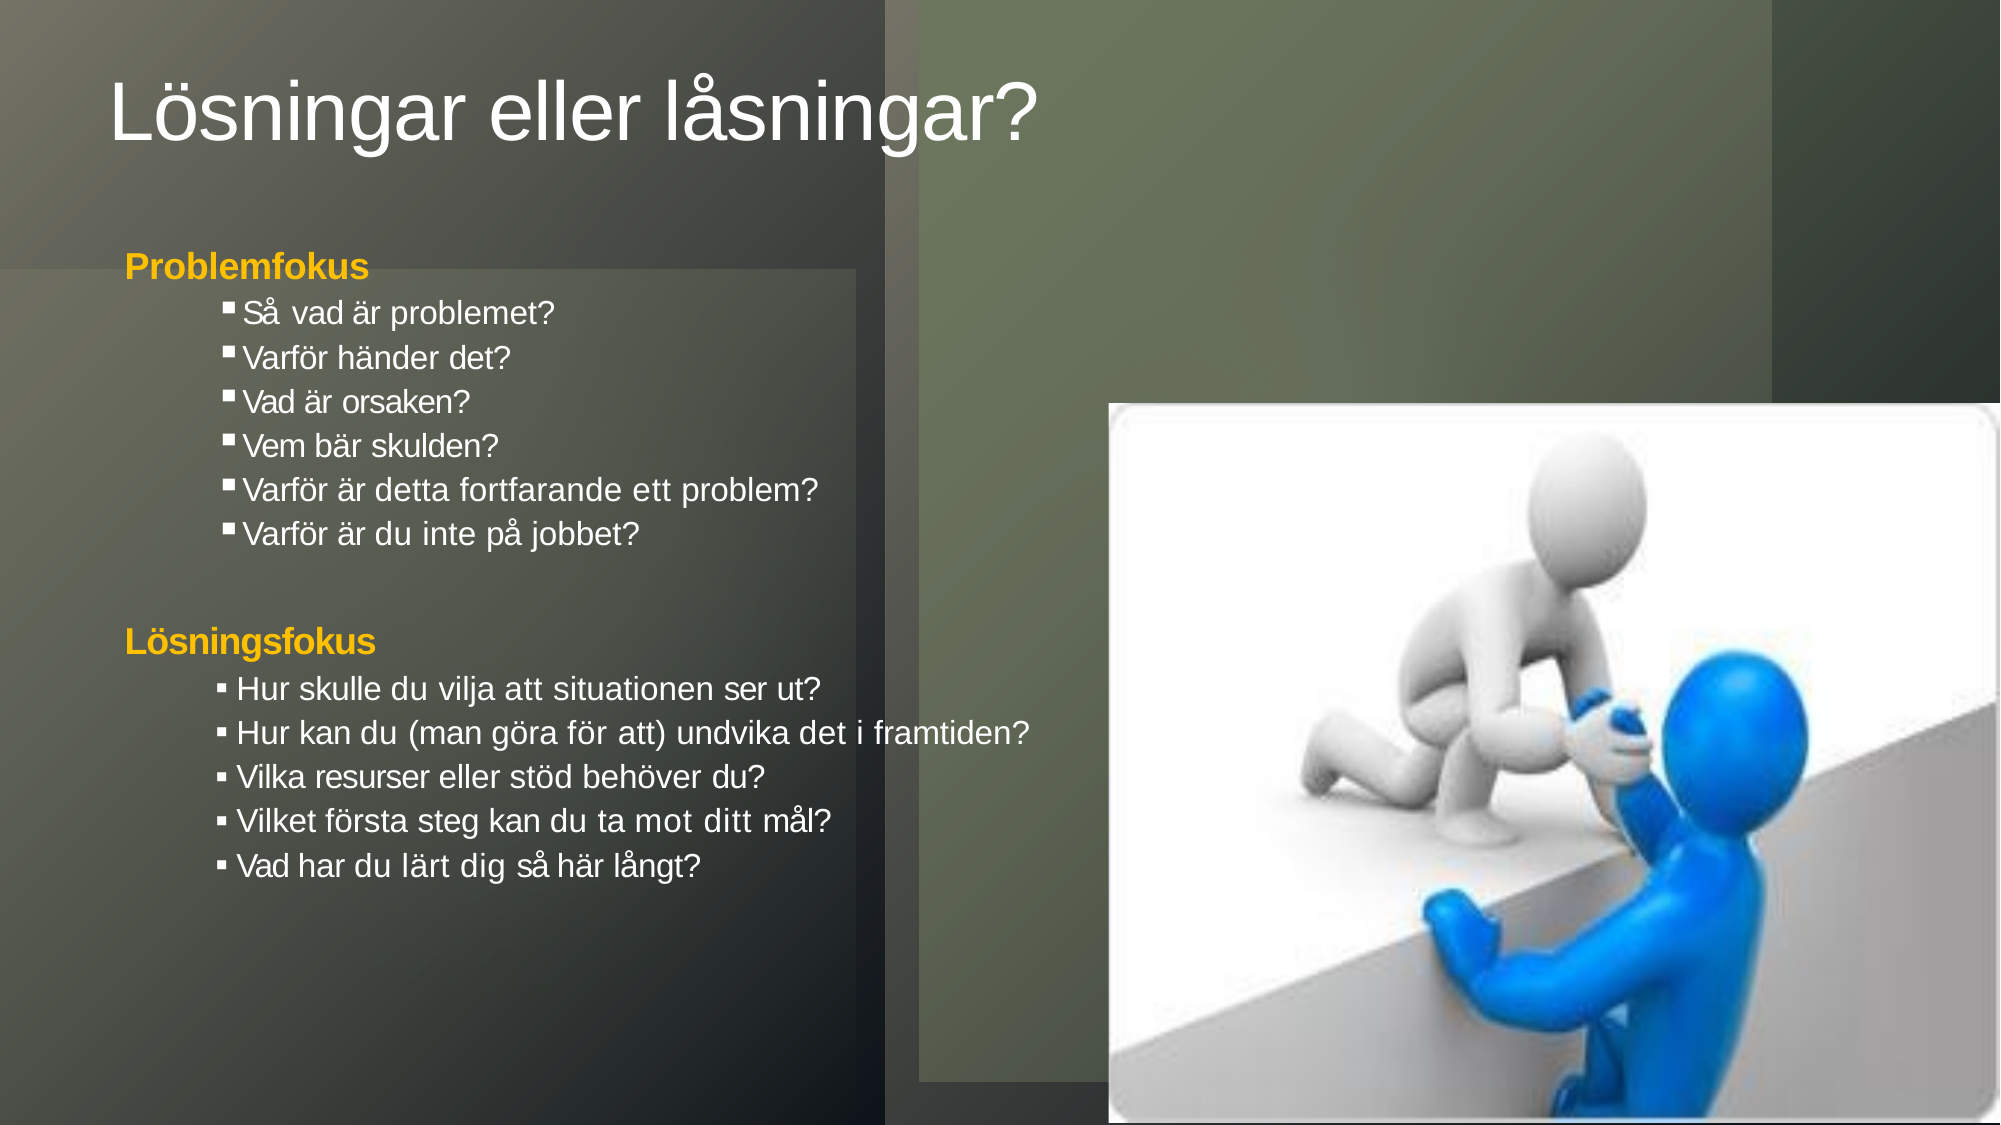

# Lösningar eller låsningar?
Problemfokus
Så  vad är problemet?
Varför händer det?
Vad är orsaken?
Vem bär skulden?
Varför är detta fortfarande ett problem?
Varför är du inte på jobbet?

Lösningsfokus
Hur skulle du vilja att situationen ser ut?
Hur kan du (man göra för att) undvika det i framtiden?
Vilka resurser eller stöd behöver du?
Vilket första steg kan du ta mot ditt mål?
Vad har du lärt dig så här långt?